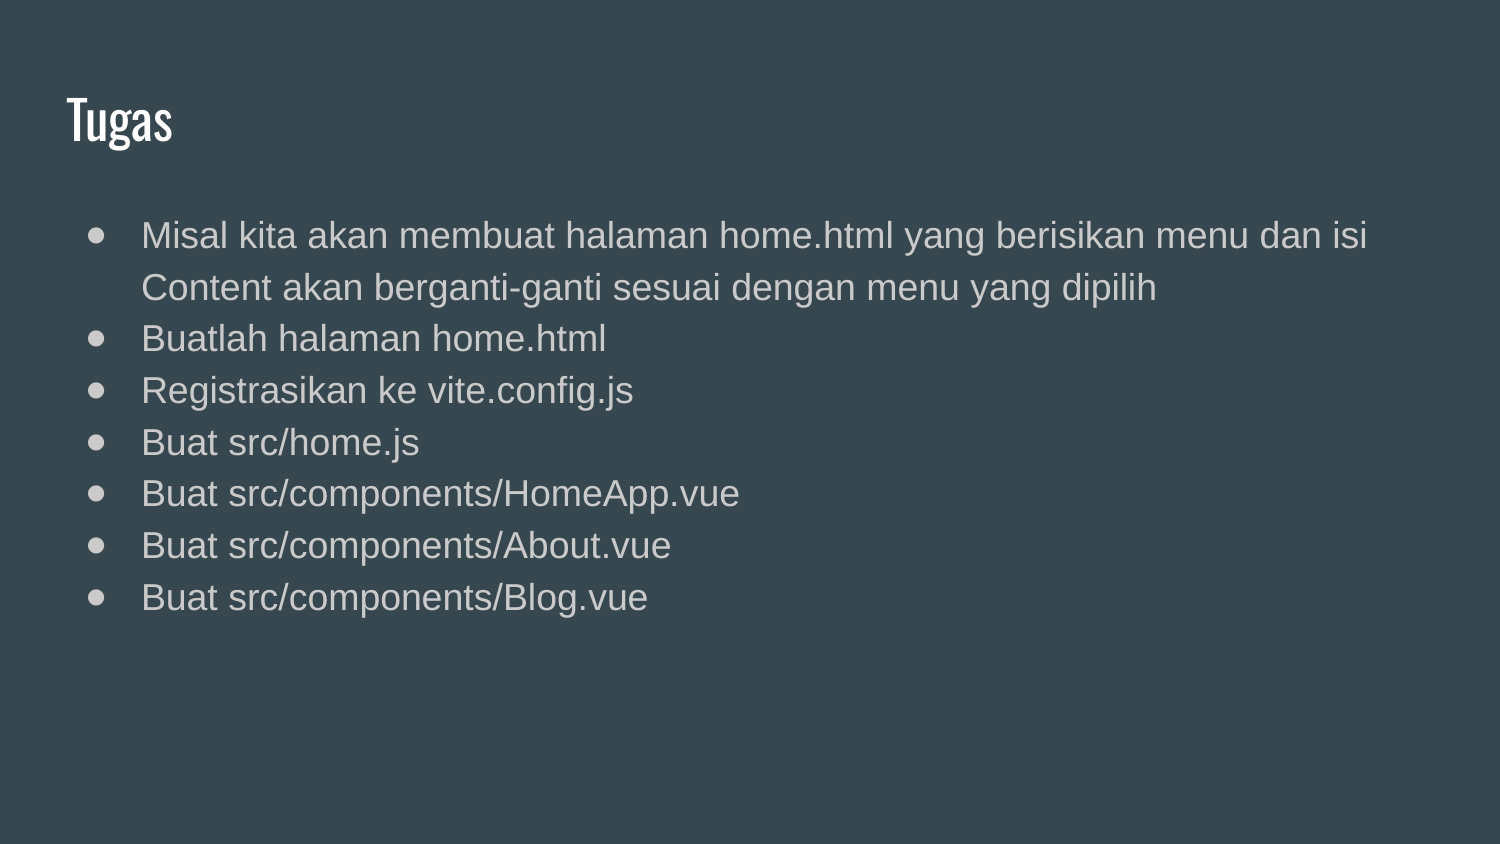

# Tugas
Misal kita akan membuat halaman home.html yang berisikan menu dan isi Content akan berganti-ganti sesuai dengan menu yang dipilih
Buatlah halaman home.html
Registrasikan ke vite.config.js
Buat src/home.js
Buat src/components/HomeApp.vue
Buat src/components/About.vue
Buat src/components/Blog.vue